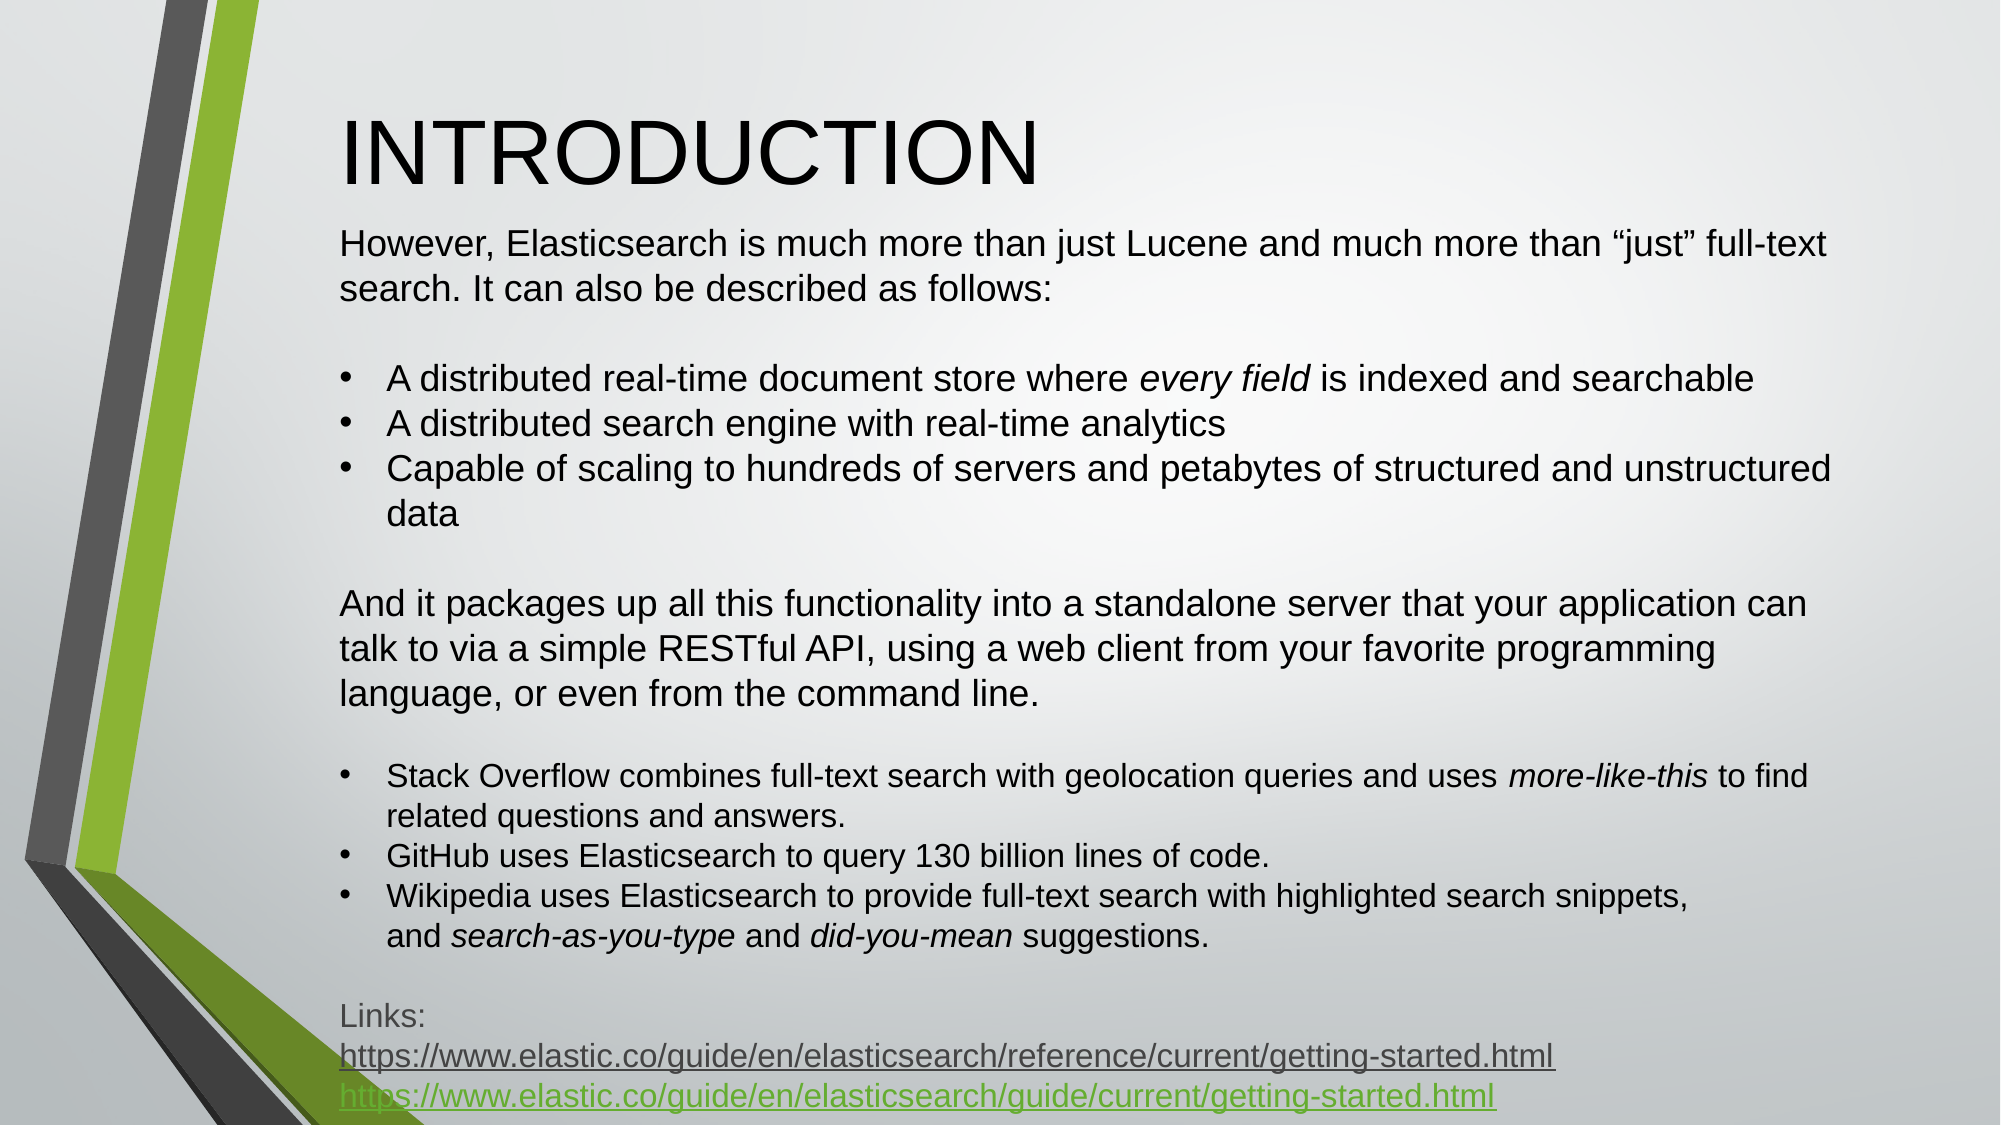

INTRODUCTION
However, Elasticsearch is much more than just Lucene and much more than “just” full-text search. It can also be described as follows:

A distributed real-time document store where every field is indexed and searchable
A distributed search engine with real-time analytics
Capable of scaling to hundreds of servers and petabytes of structured and unstructured data

And it packages up all this functionality into a standalone server that your application can talk to via a simple RESTful API, using a web client from your favorite programming language, or even from the command line.

Stack Overflow combines full-text search with geolocation queries and uses more-like-this to find related questions and answers.
GitHub uses Elasticsearch to query 130 billion lines of code.
Wikipedia uses Elasticsearch to provide full-text search with highlighted search snippets, and search-as-you-type and did-you-mean suggestions.

Links:
https://www.elastic.co/guide/en/elasticsearch/reference/current/getting-started.html
https://www.elastic.co/guide/en/elasticsearch/guide/current/getting-started.html